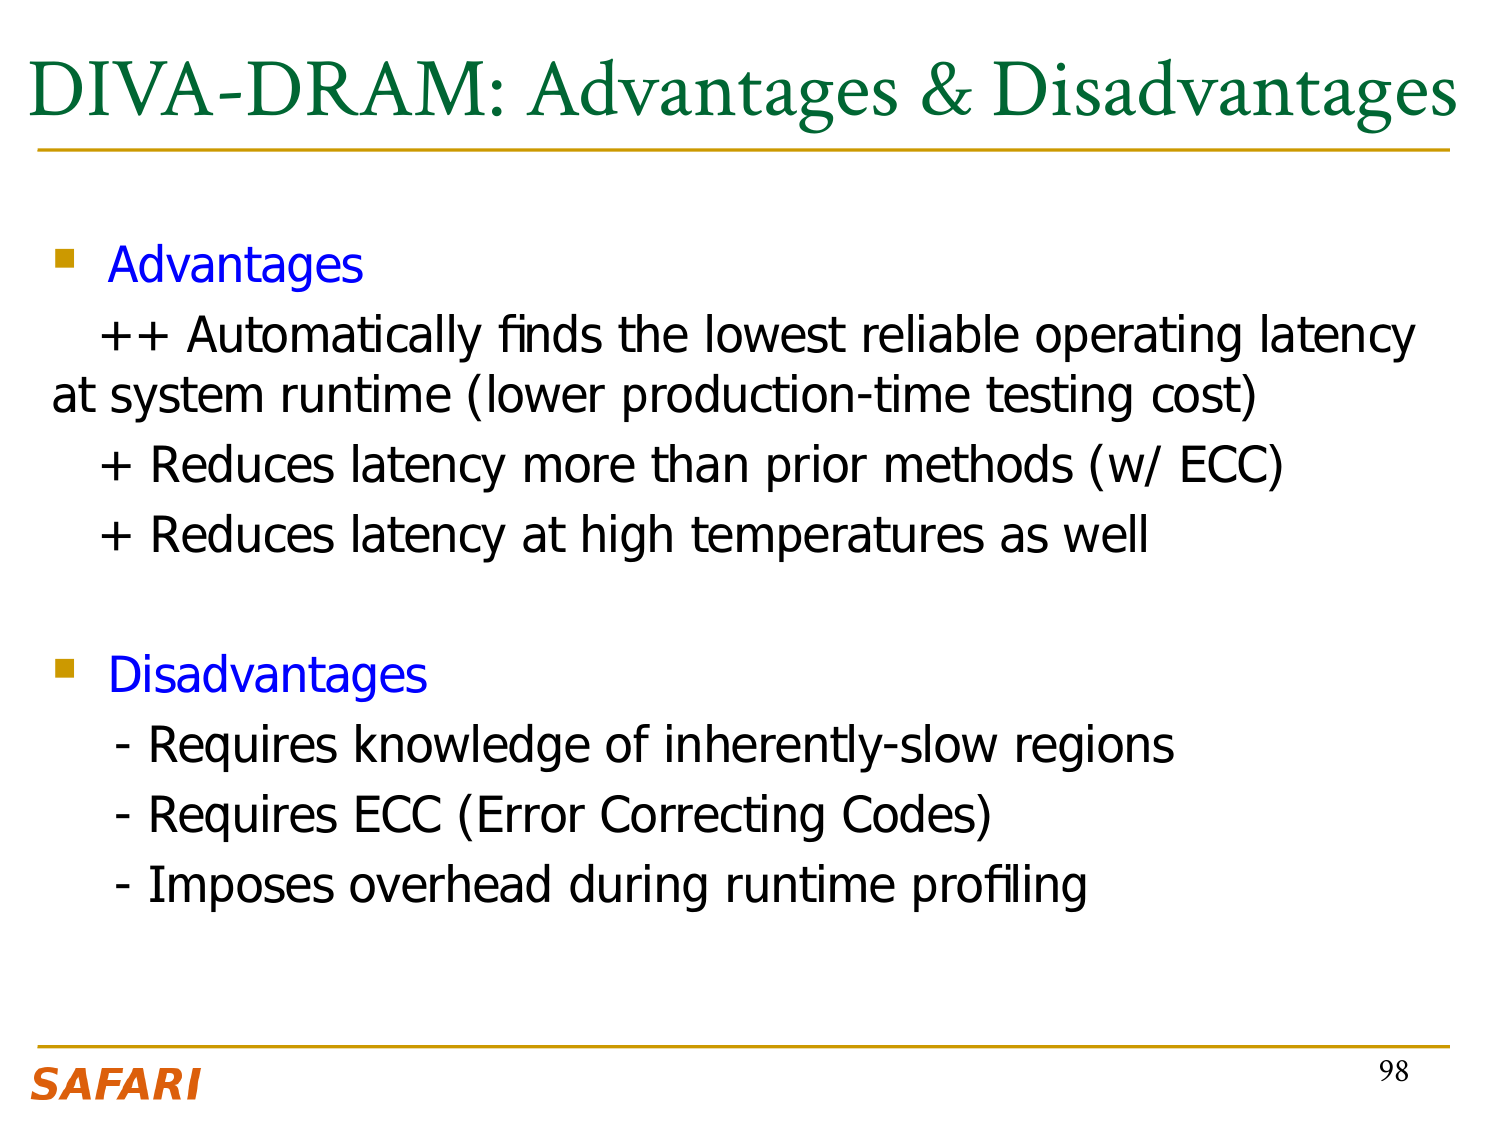

# DIVA-DRAM: Advantages & Disadvantages
Advantages
   ++ Automatically finds the lowest reliable operating latency at system runtime (lower production-time testing cost)
   + Reduces latency more than prior methods (w/ ECC)
   + Reduces latency at high temperatures as well

Disadvantages
    - Requires knowledge of inherently-slow regions
    - Requires ECC (Error Correcting Codes)
    - Imposes overhead during runtime profiling
98